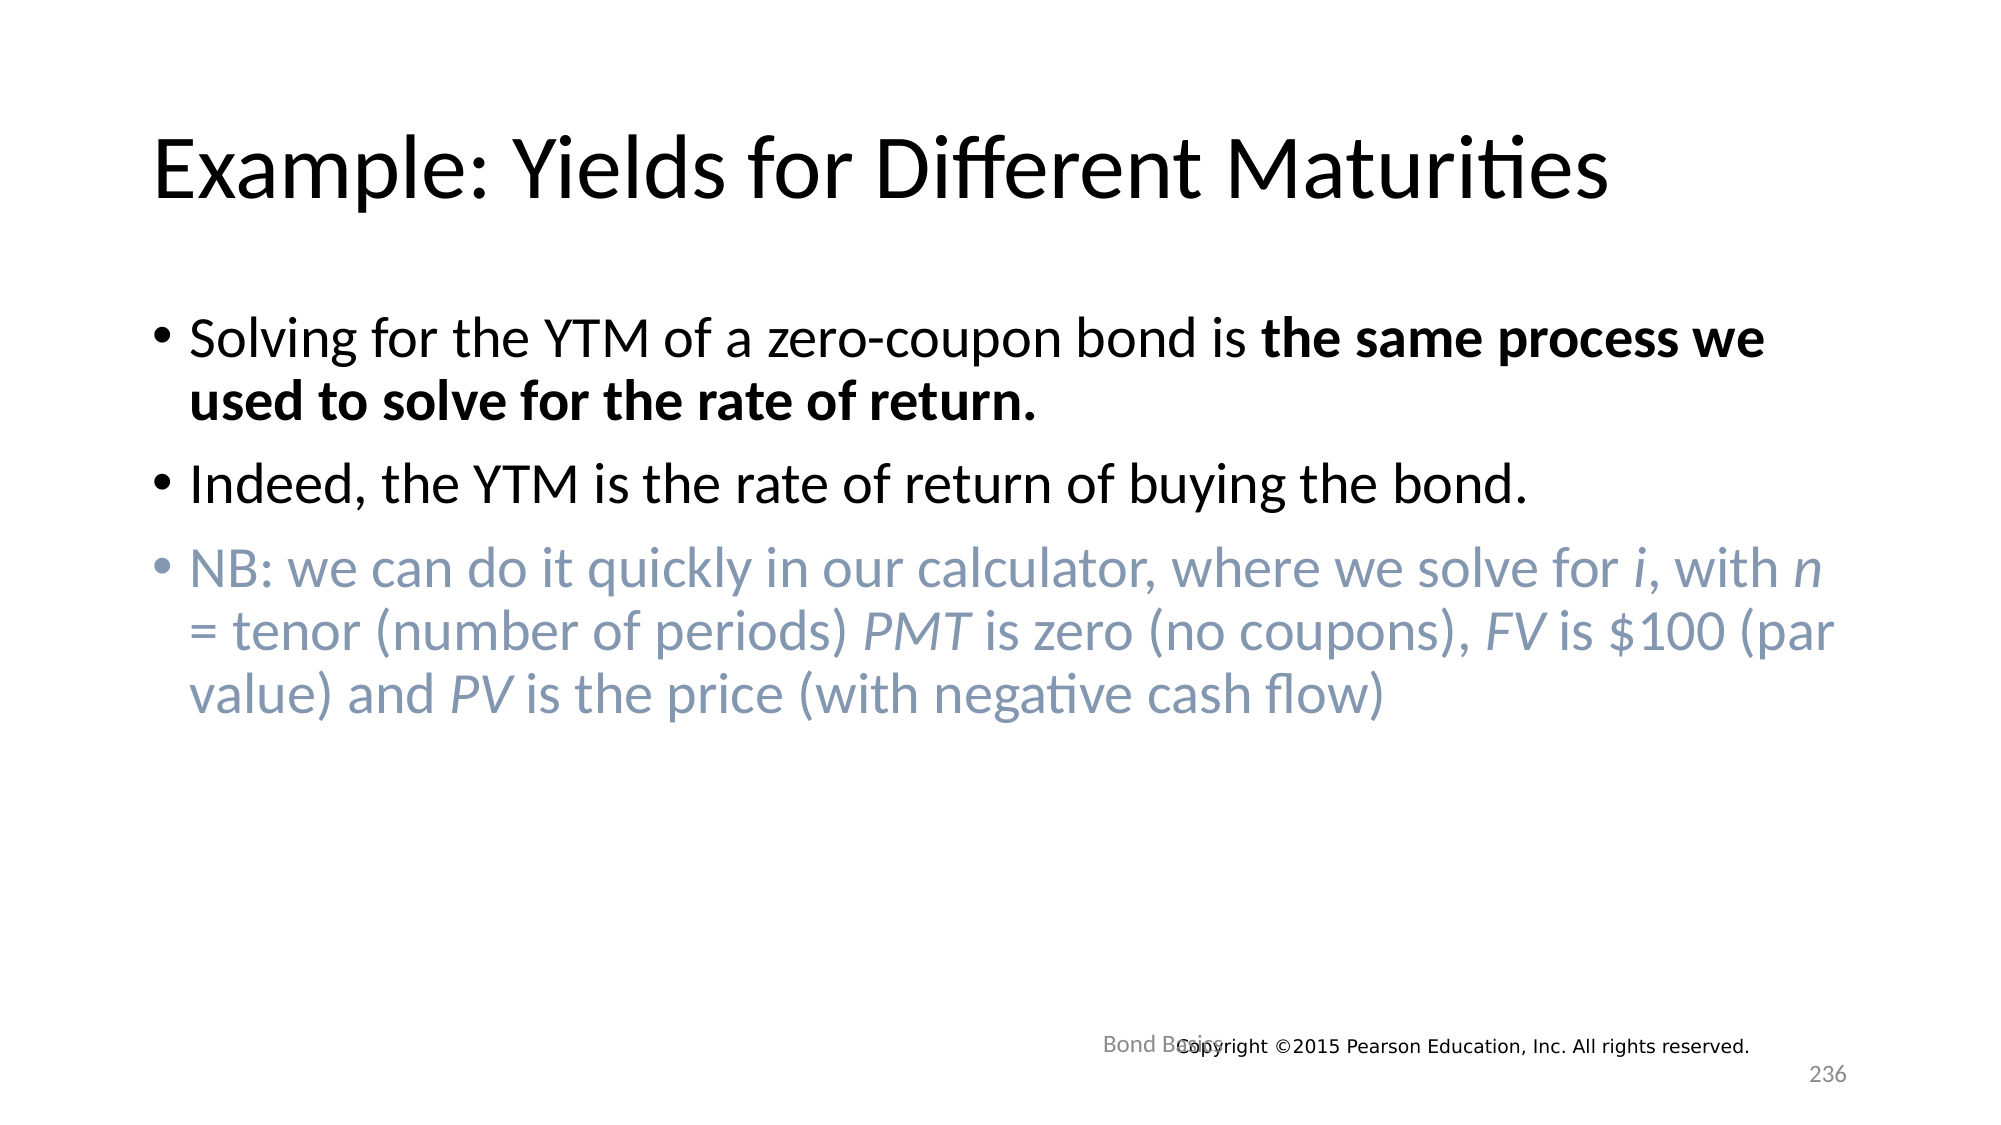

# Example: Yields for Different Maturities
Solving for the YTM of a zero-coupon bond is the same process we used to solve for the rate of return.
Indeed, the YTM is the rate of return of buying the bond.
NB: we can do it quickly in our calculator, where we solve for i, with n = tenor (number of periods) PMT is zero (no coupons), FV is $100 (par value) and PV is the price (with negative cash flow)

Bond Basics
Copyright ©2015 Pearson Education, Inc. All rights reserved.
236